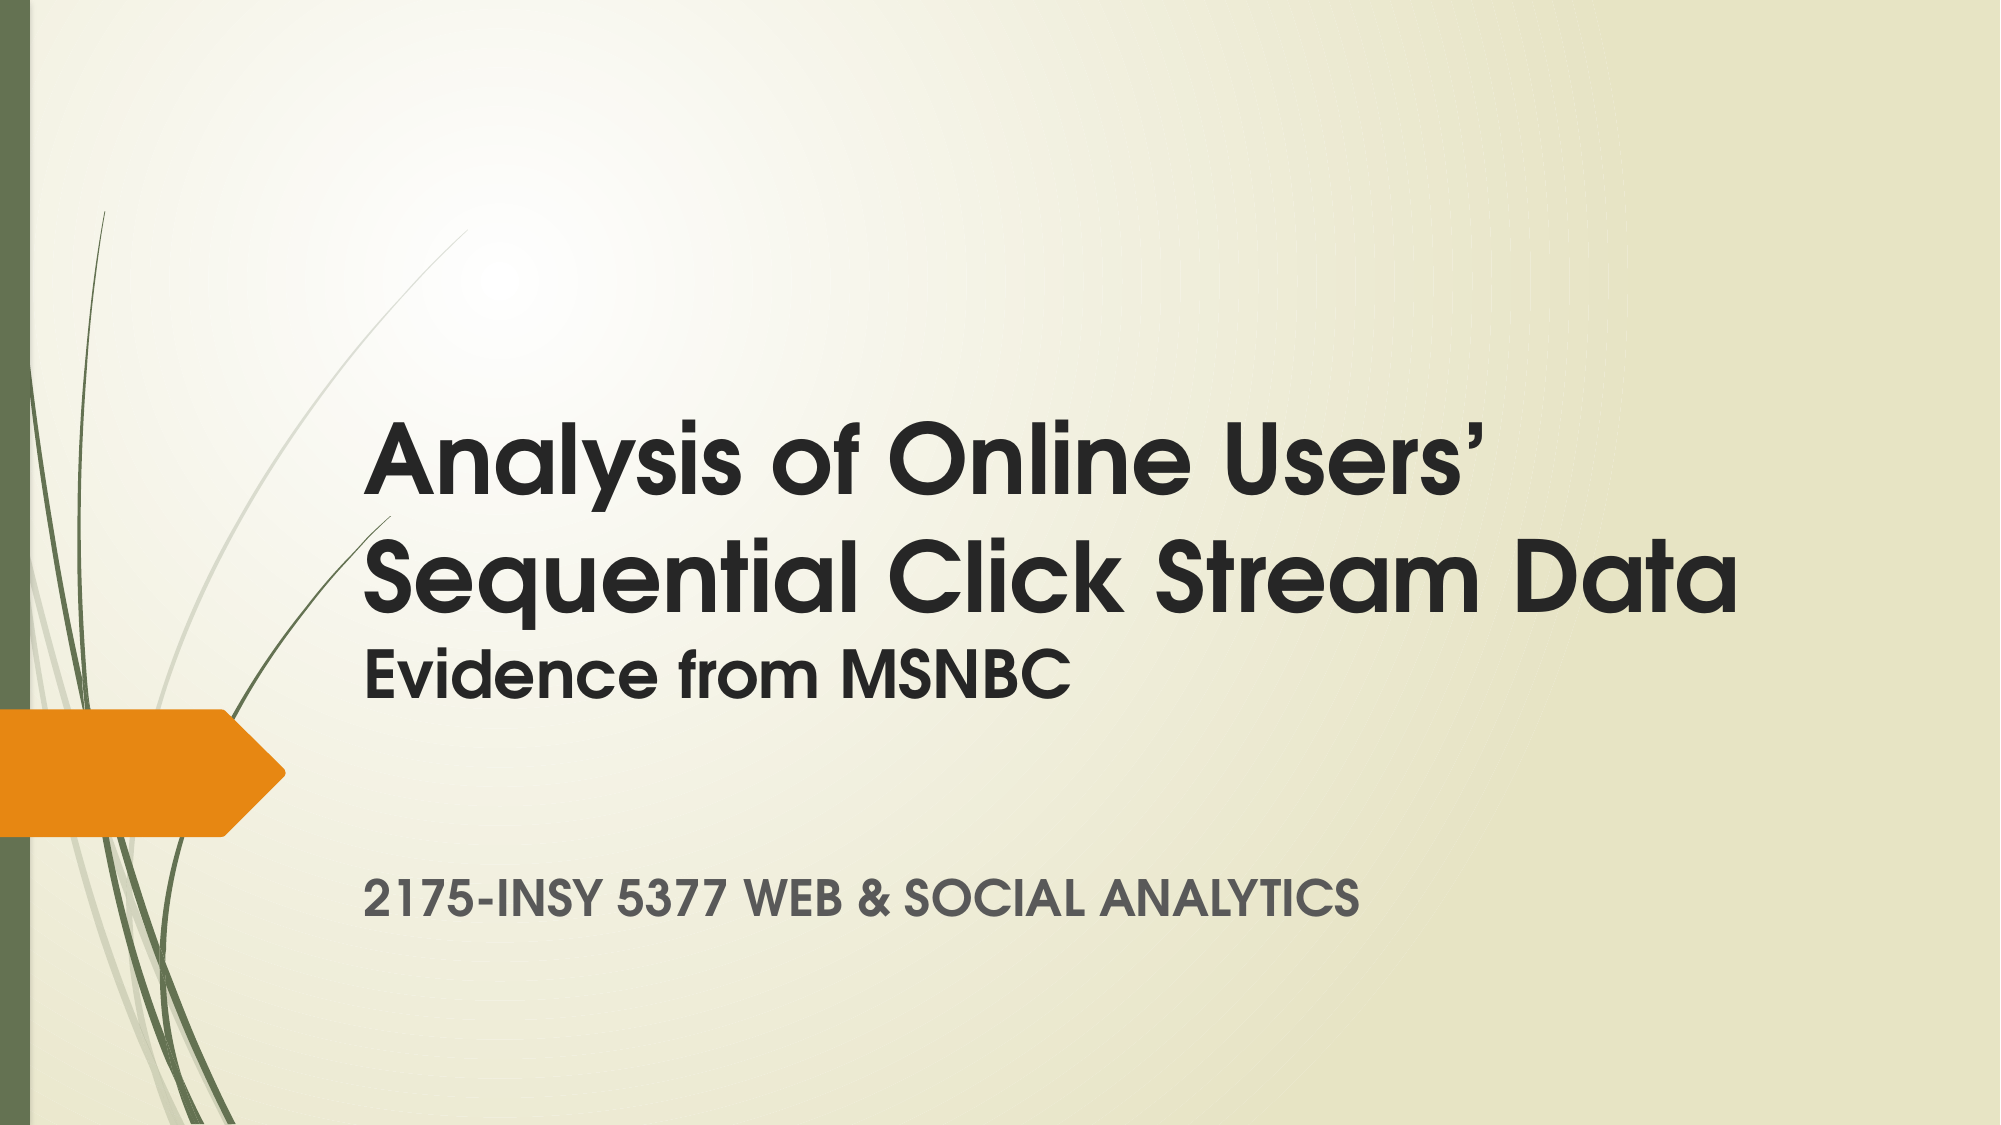

# Analysis of Online Users’ Sequential Click Stream Data Evidence from MSNBC

2175-INSY 5377 WEB & SOCIAL ANALYTICS